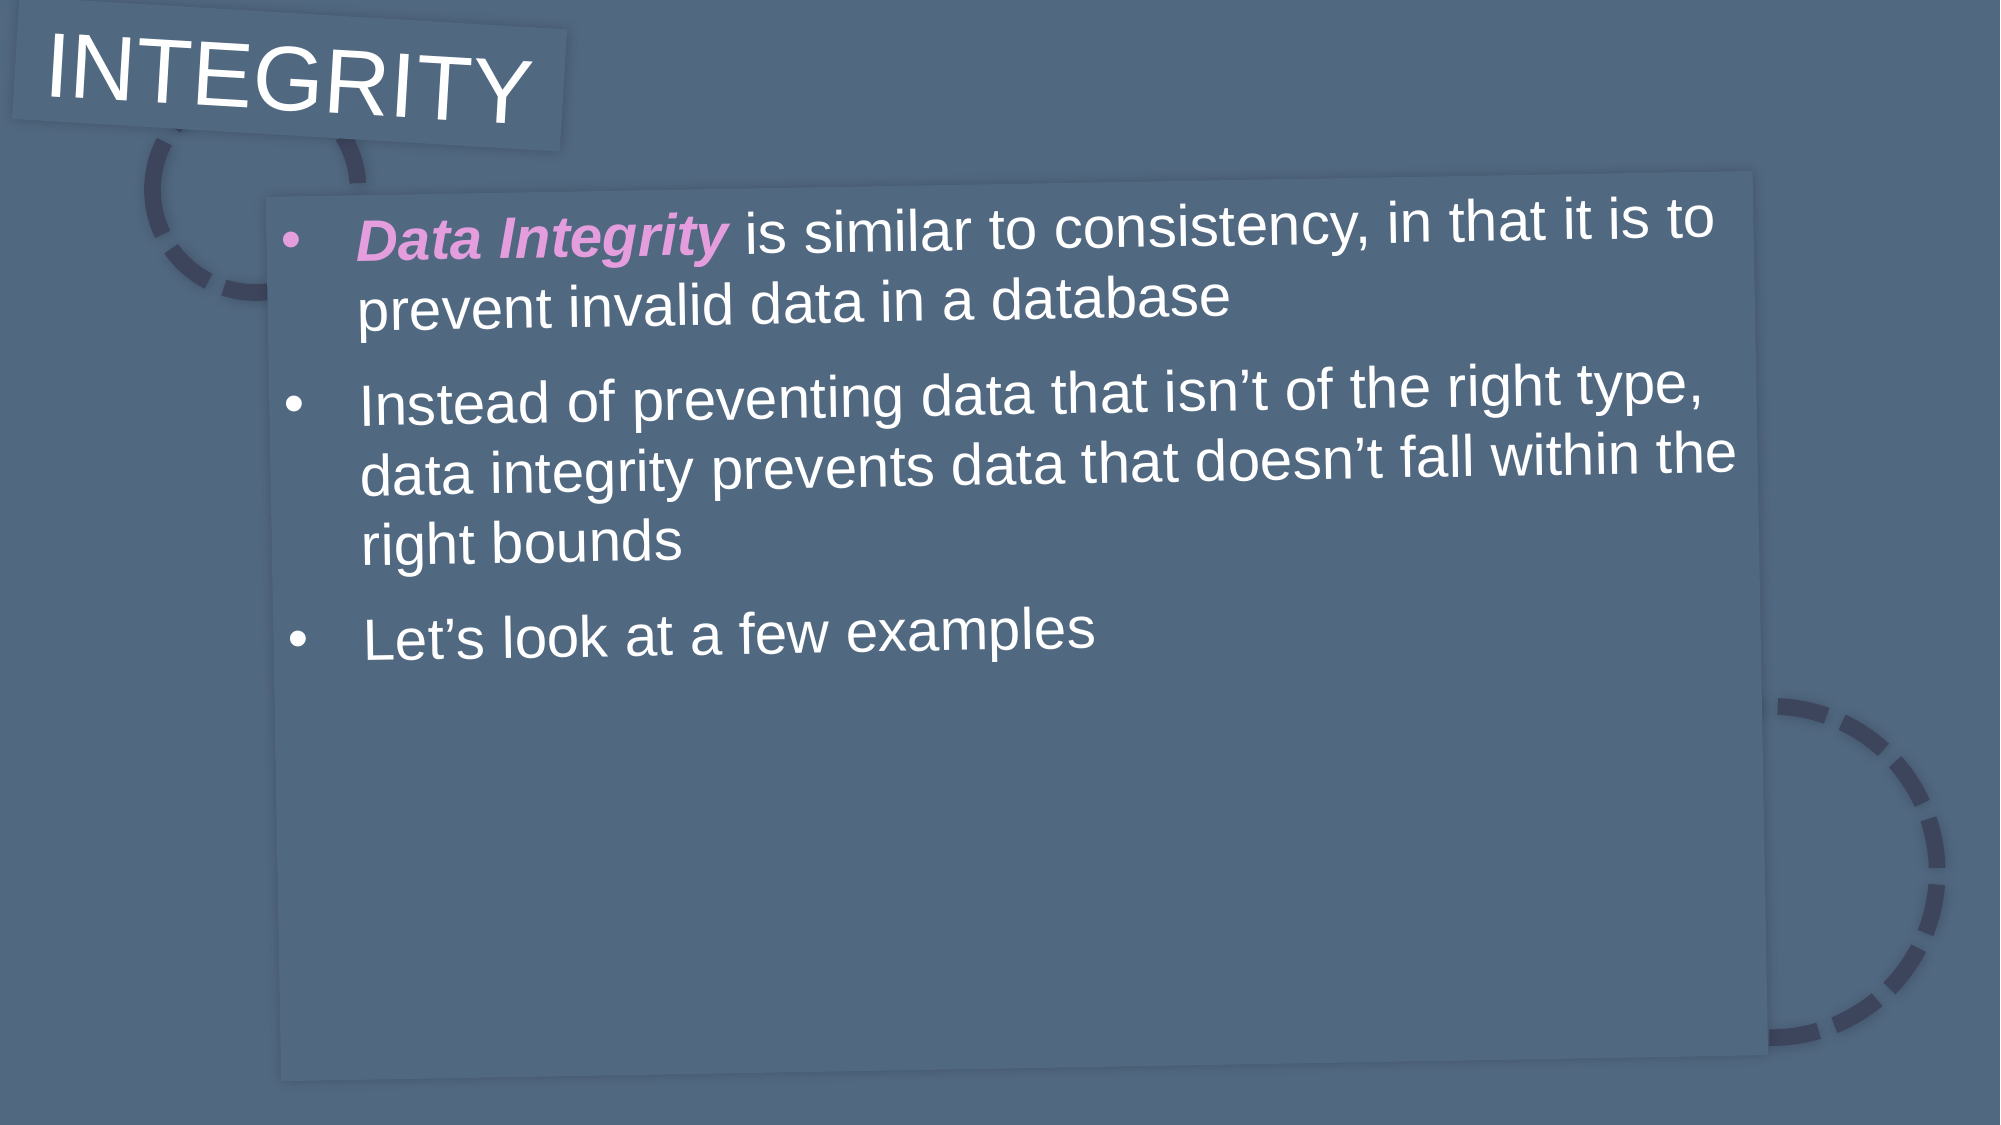

INTEGRITY

Data Integrity is similar to consistency, in that it is to prevent invalid data in a database
Instead of preventing data that isn’t of the right type, data integrity prevents data that doesn’t fall within the right bounds
Let’s look at a few examples